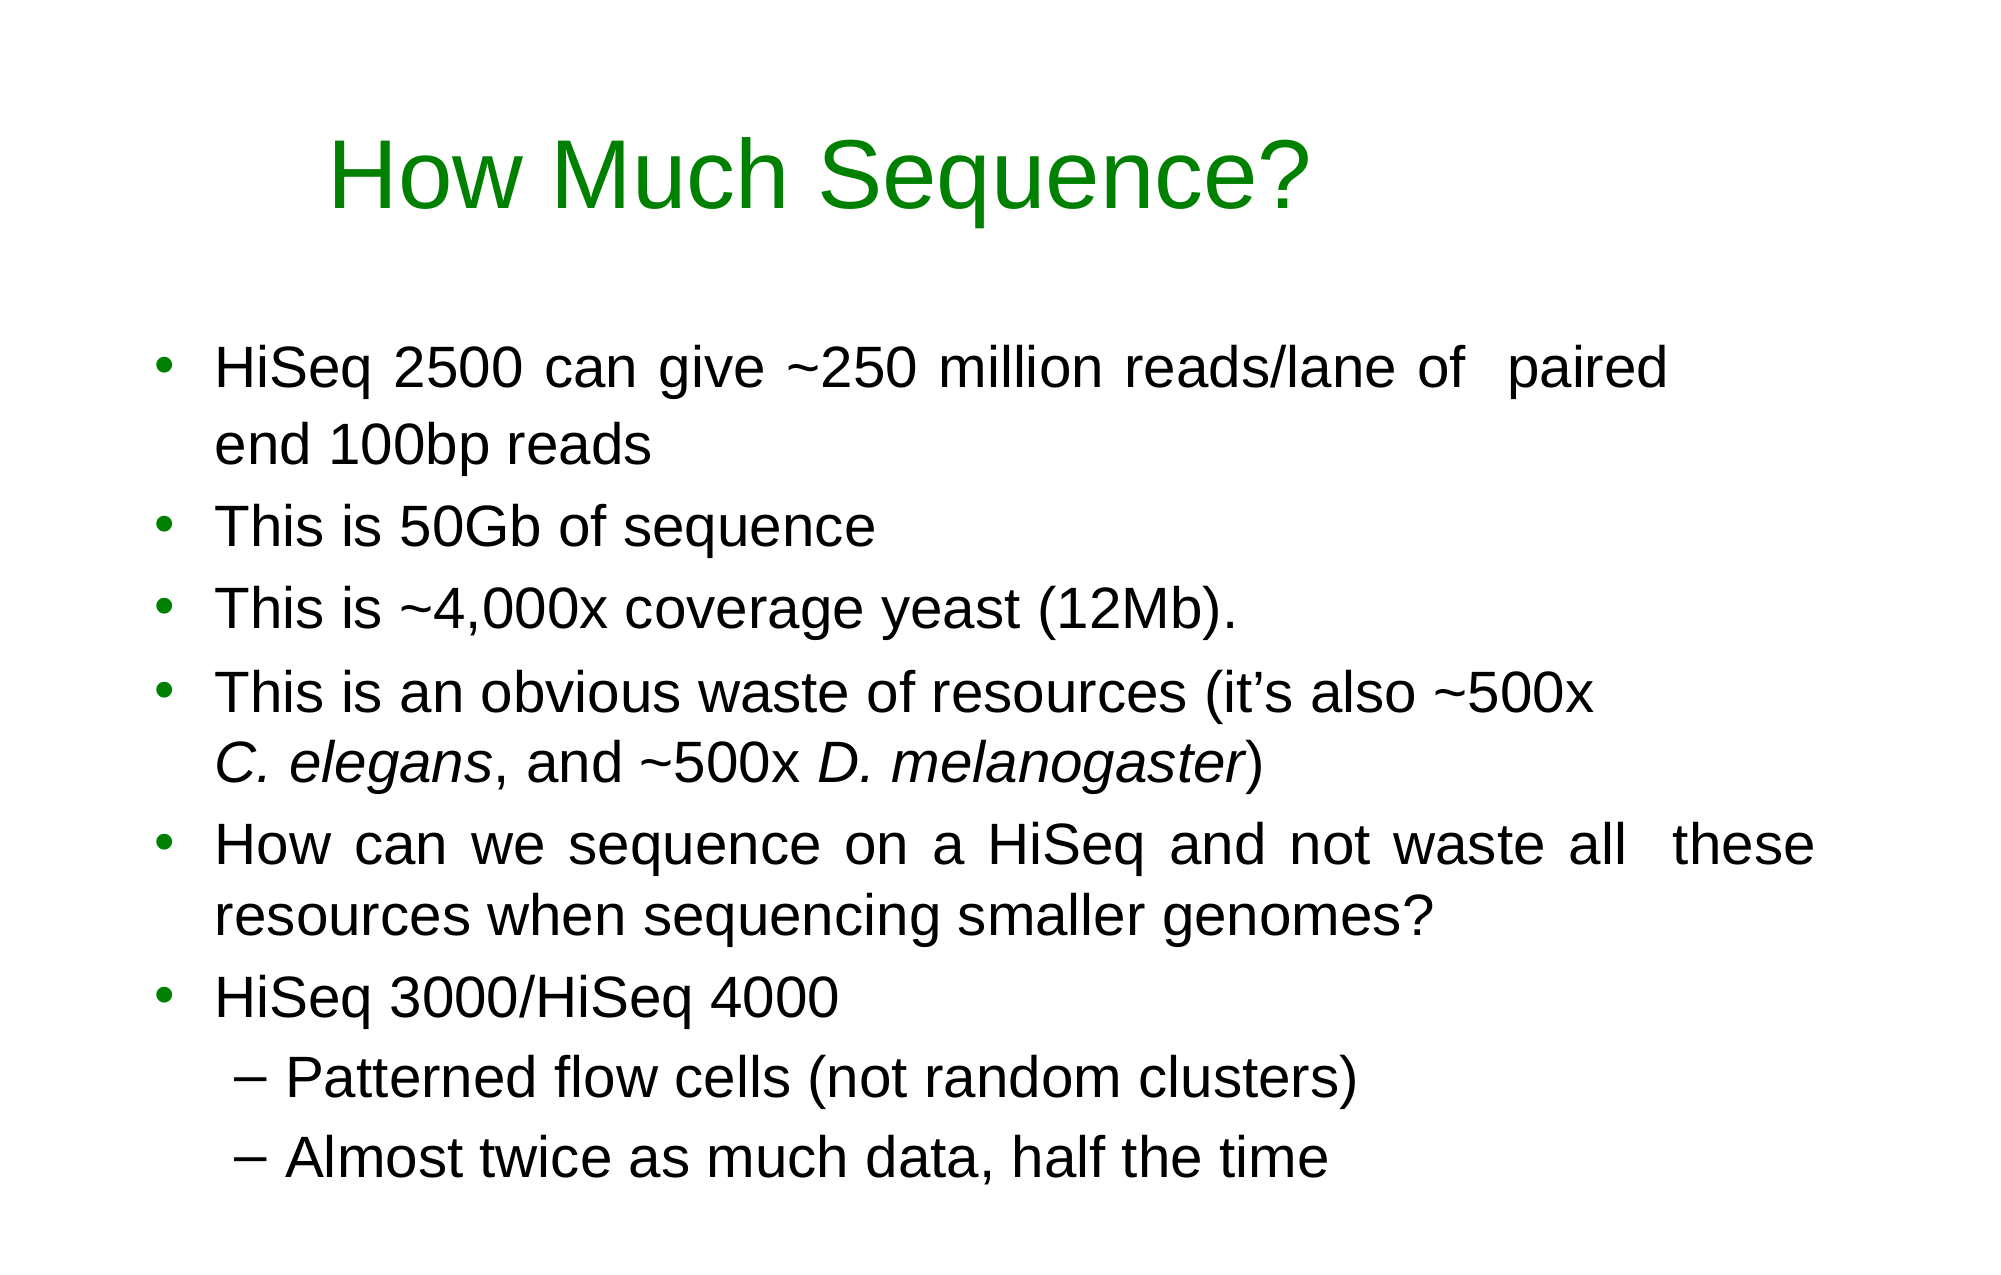

# How Much Sequence?
HiSeq 2500 can give ~250 million reads/lane of  paired end 100bp reads
This is 50Gb of sequence
This is ~4,000x coverage yeast (12Mb).
This is an obvious waste of resources (it’s also ~500x
C. elegans, and ~500x D. melanogaster)
How can we sequence on a HiSeq and not waste all  these resources when sequencing smaller genomes?
HiSeq 3000/HiSeq 4000
Patterned flow cells (not random clusters)
Almost twice as much data, half the time